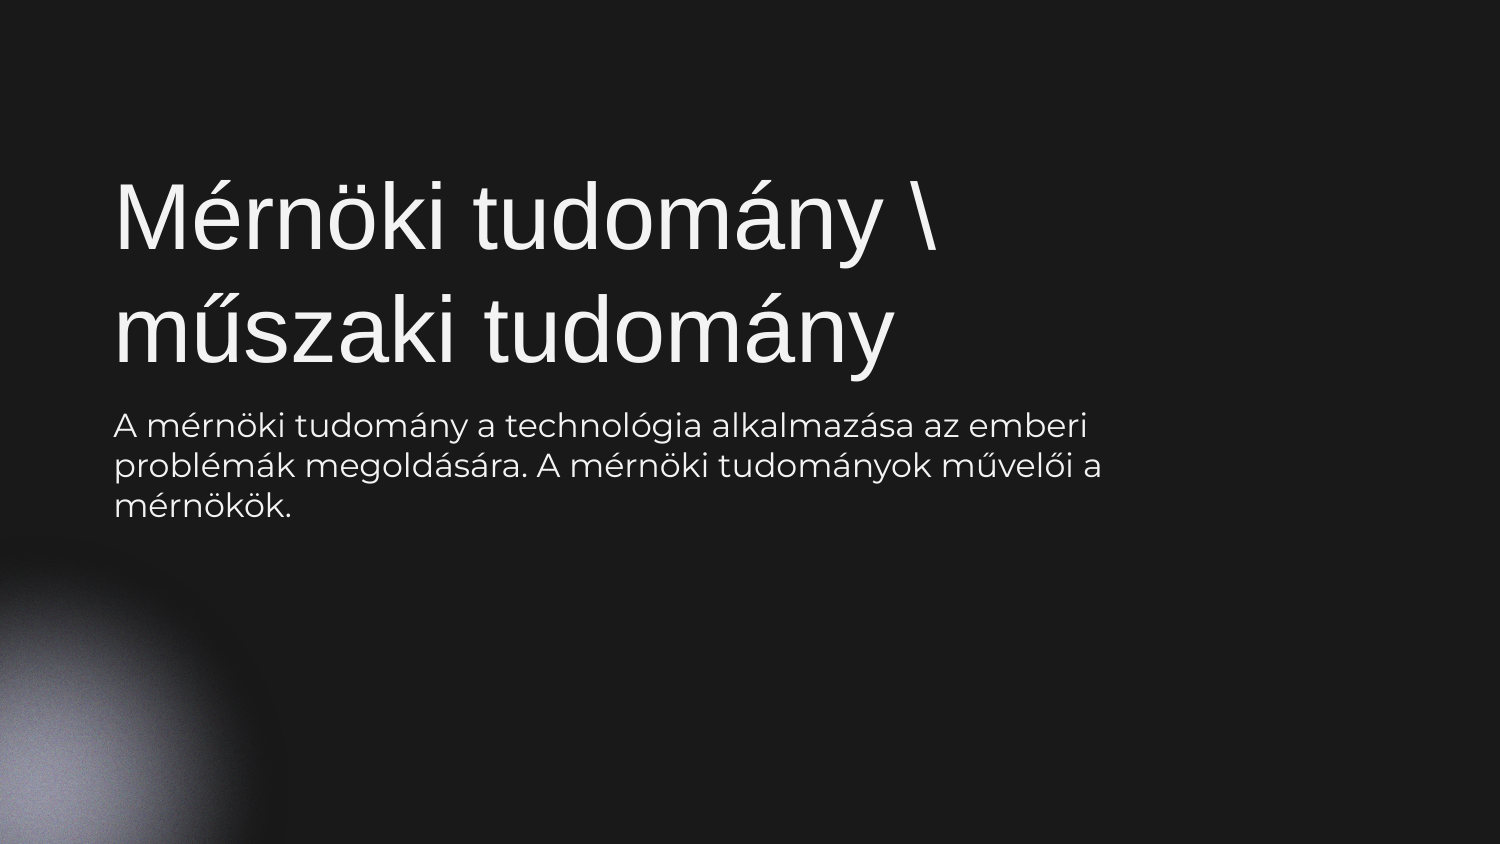

# Mérnöki tudomány \ műszaki tudomány
A mérnöki tudomány a technológia alkalmazása az emberi problémák megoldására. A mérnöki tudományok művelői a mérnökök.